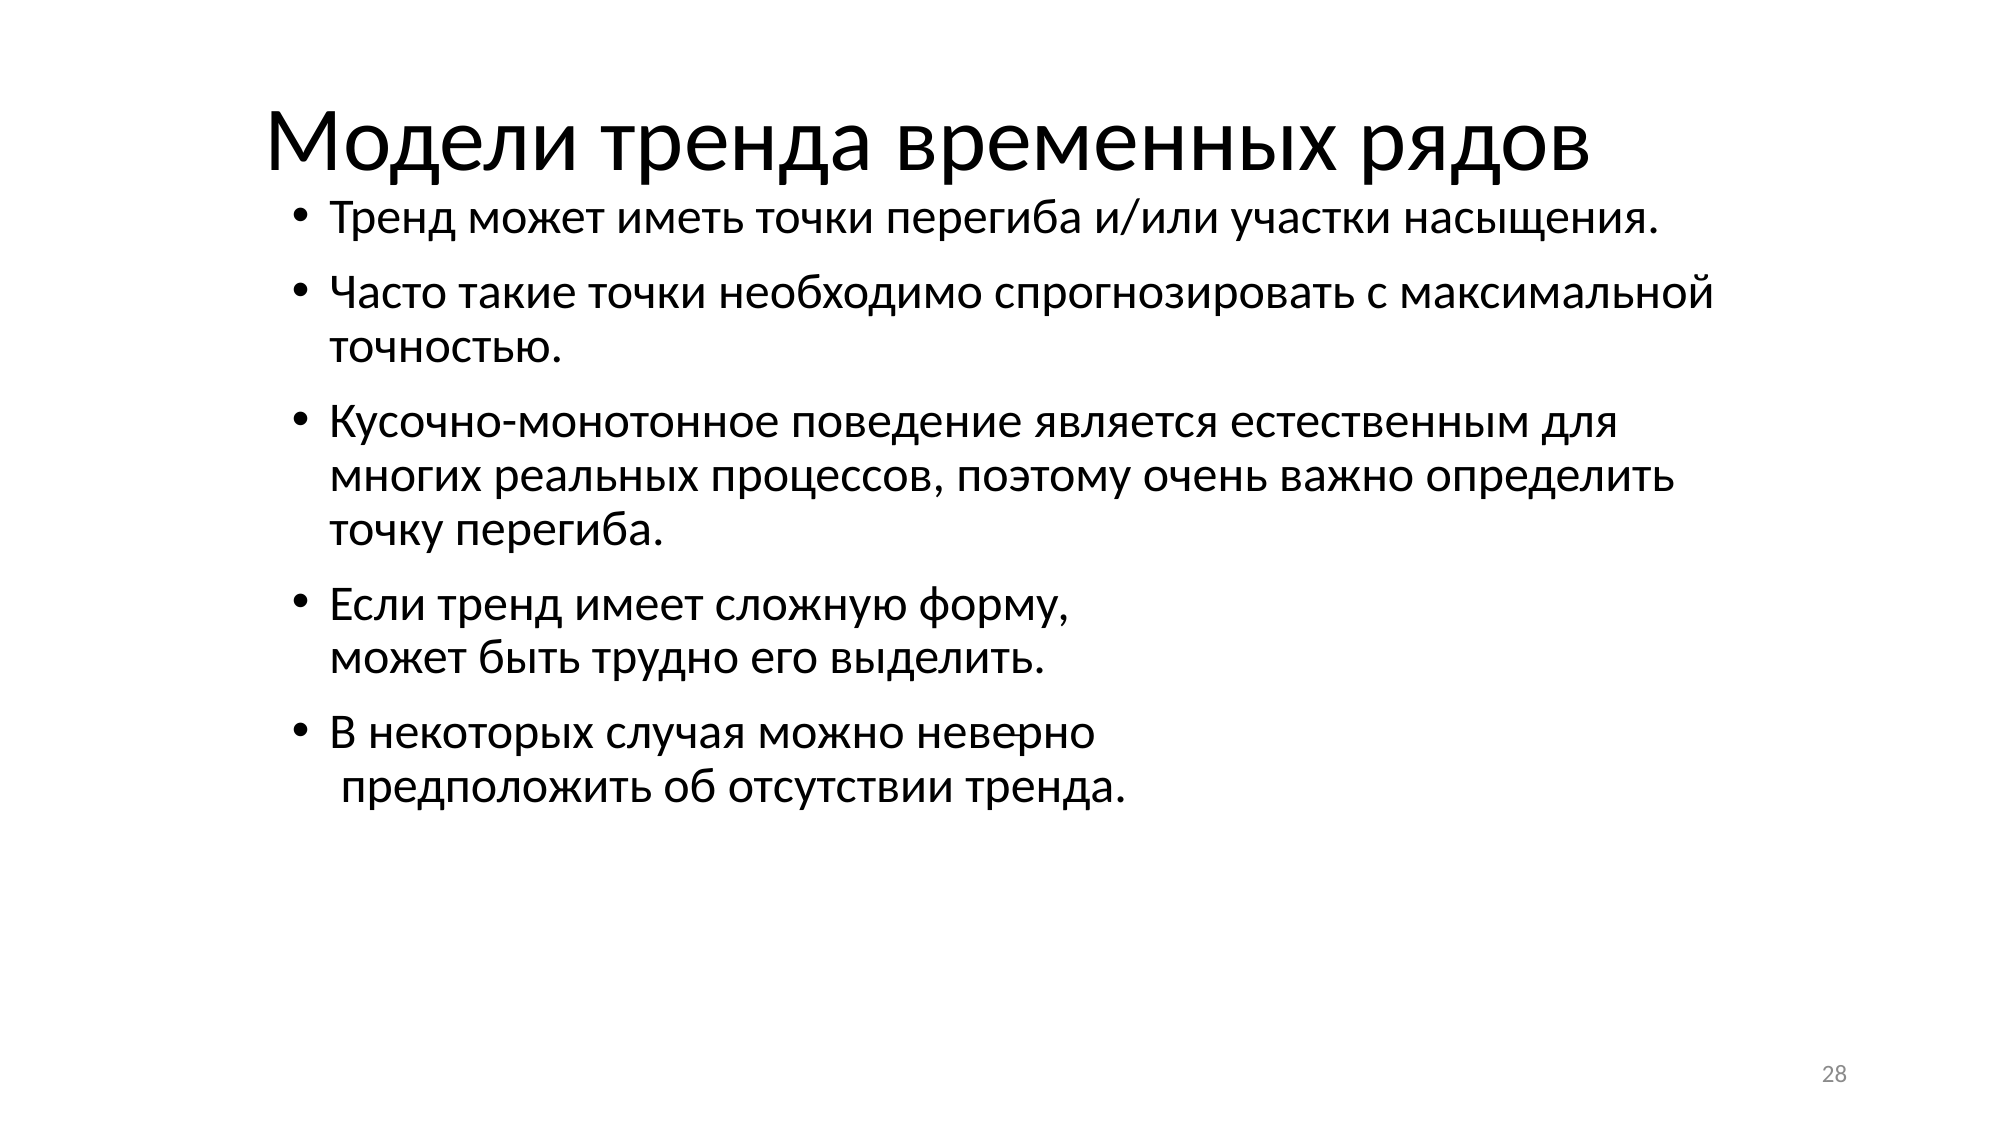

# Модели тренда временных рядов
Тренд может иметь точки перегиба и/или участки насыщения.
Часто такие точки необходимо спрогнозировать с максимальной точностью.
Кусочно-монотонное поведение является естественным для многих реальных процессов, поэтому очень важно определить точку перегиба.
Если тренд имеет сложную форму,
может быть трудно его выделить.
В некоторых случая можно неверно
 предположить об отсутствии тренда.

28